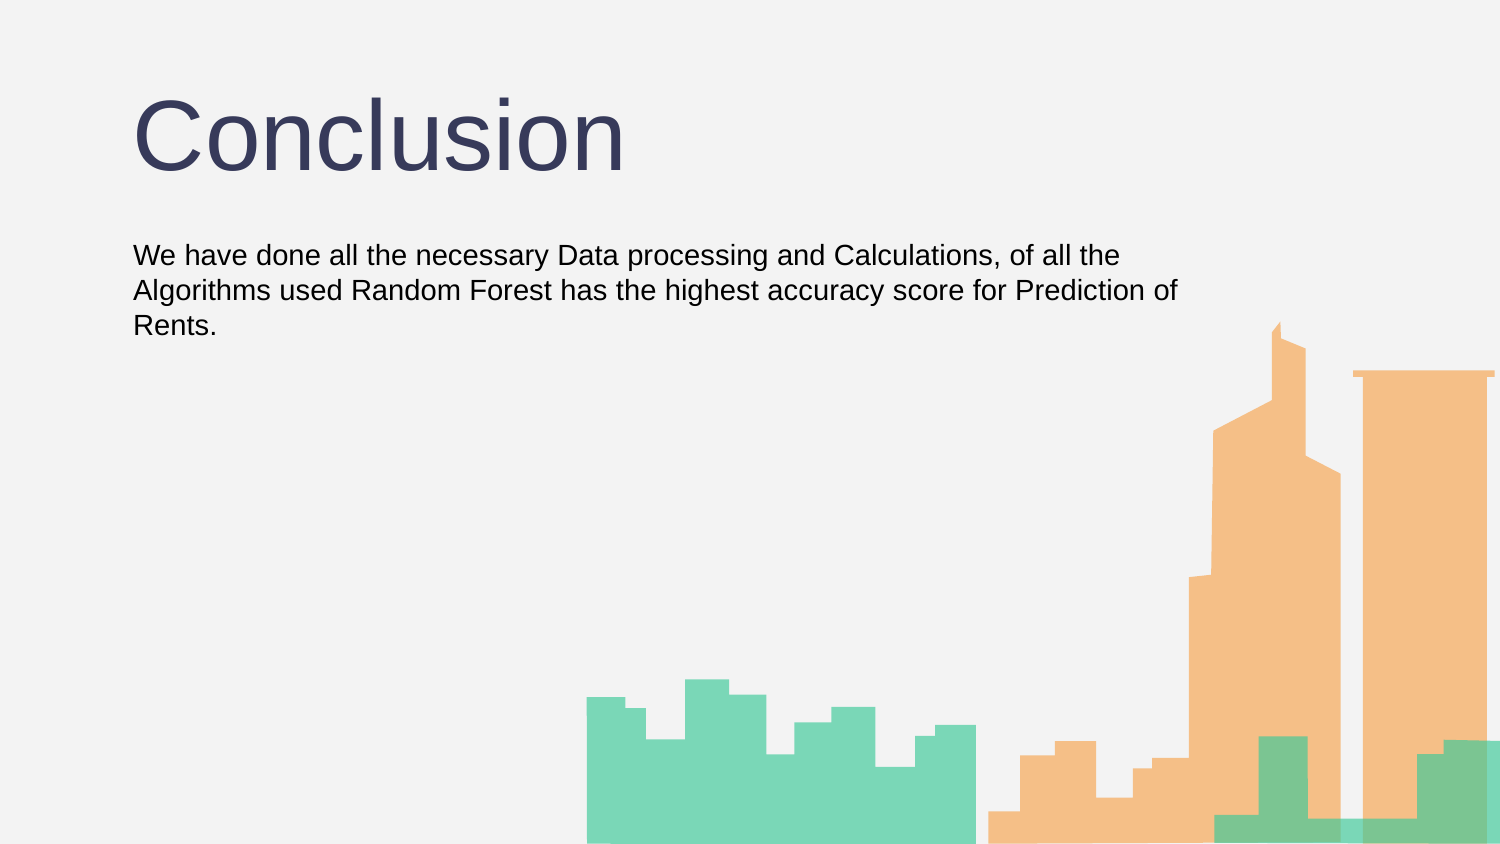

Conclusion

We have done all the necessary Data processing and Calculations, of all the Algorithms used Random Forest has the highest accuracy score for Prediction of Rents.